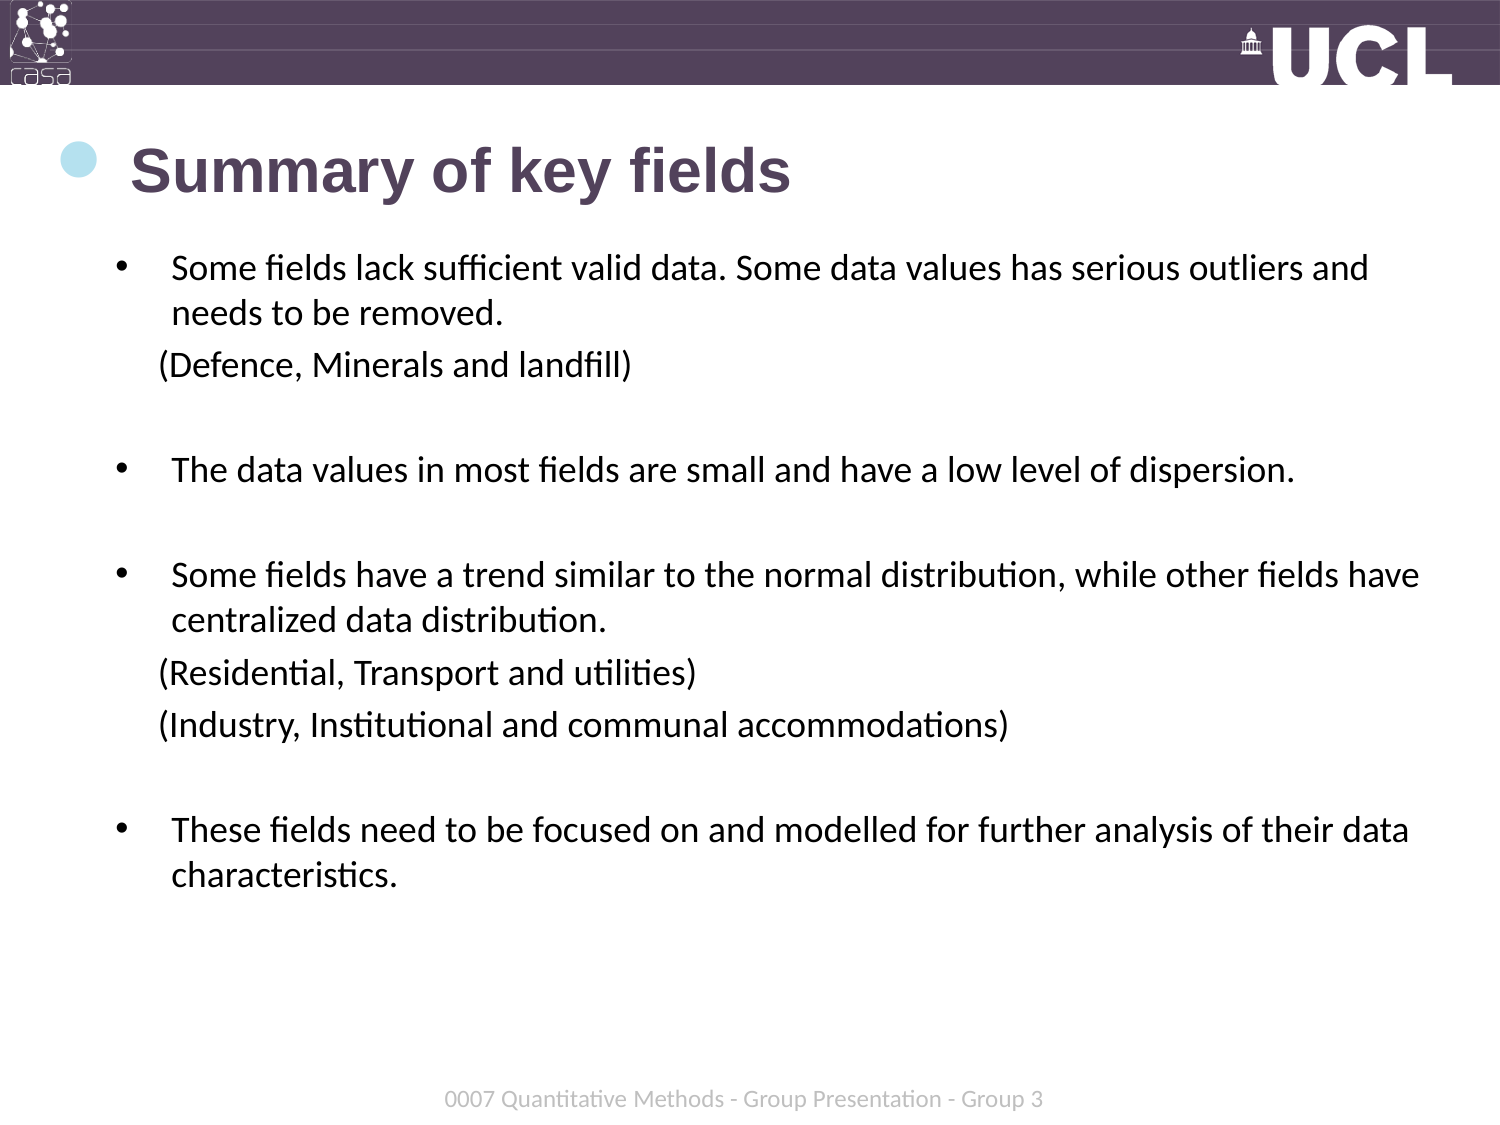

# Summary of key fields
Some fields lack sufficient valid data. Some data values has serious outliers and needs to be removed.
     (Defence, Minerals and landfill)

The data values in most fields are small and have a low level of dispersion.

Some fields have a trend similar to the normal distribution, while other fields have centralized data distribution.
     (Residential, Transport and utilities)
     (Industry, Institutional and communal accommodations)

These fields need to be focused on and modelled for further analysis of their data characteristics.